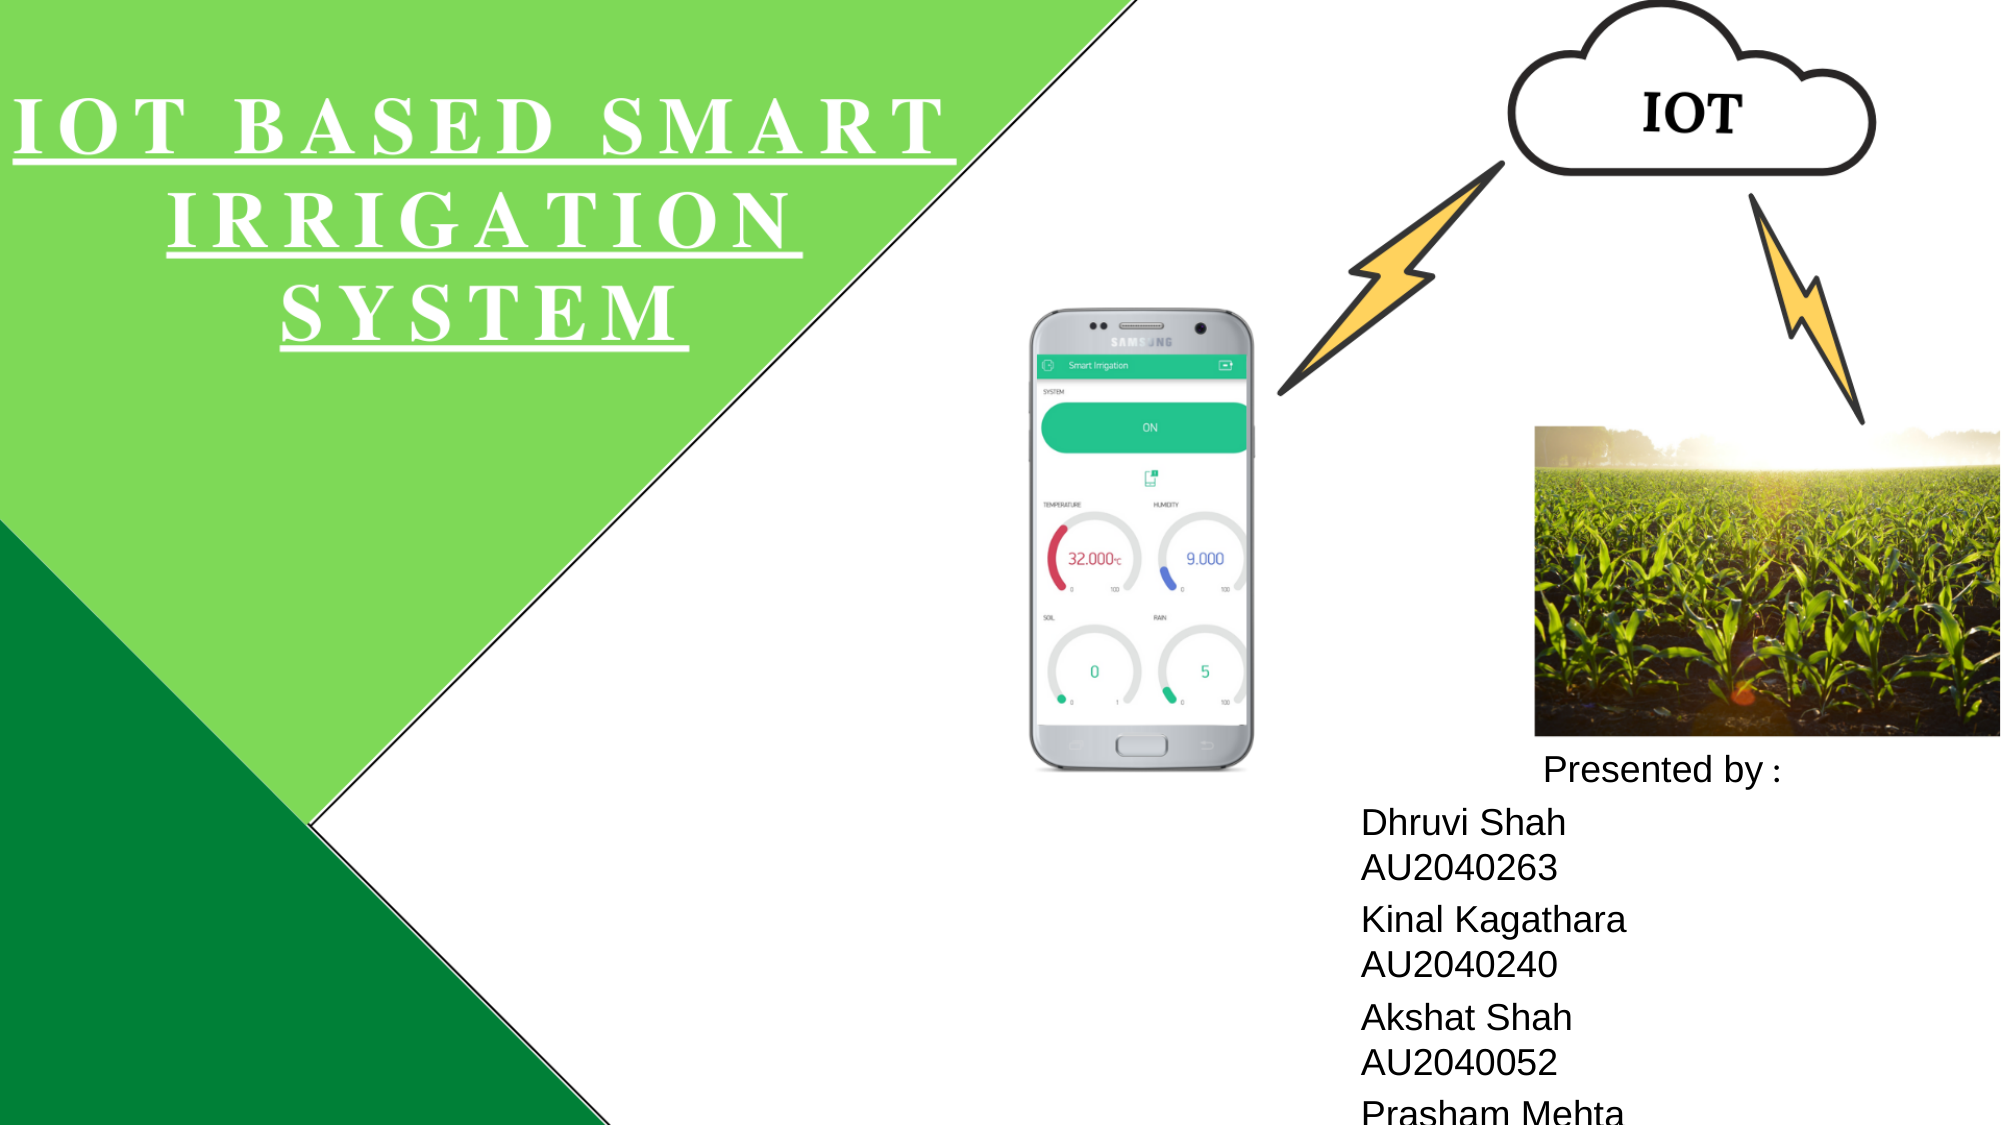

Presented by :
Dhruvi Shah		AU2040263
Kinal Kagathara		AU2040240
Akshat Shah		AU2040052
Prasham Mehta		AU2040102
Madhvendrasinh Jhala		AU2040162
Omkar Pandya		AU2040180